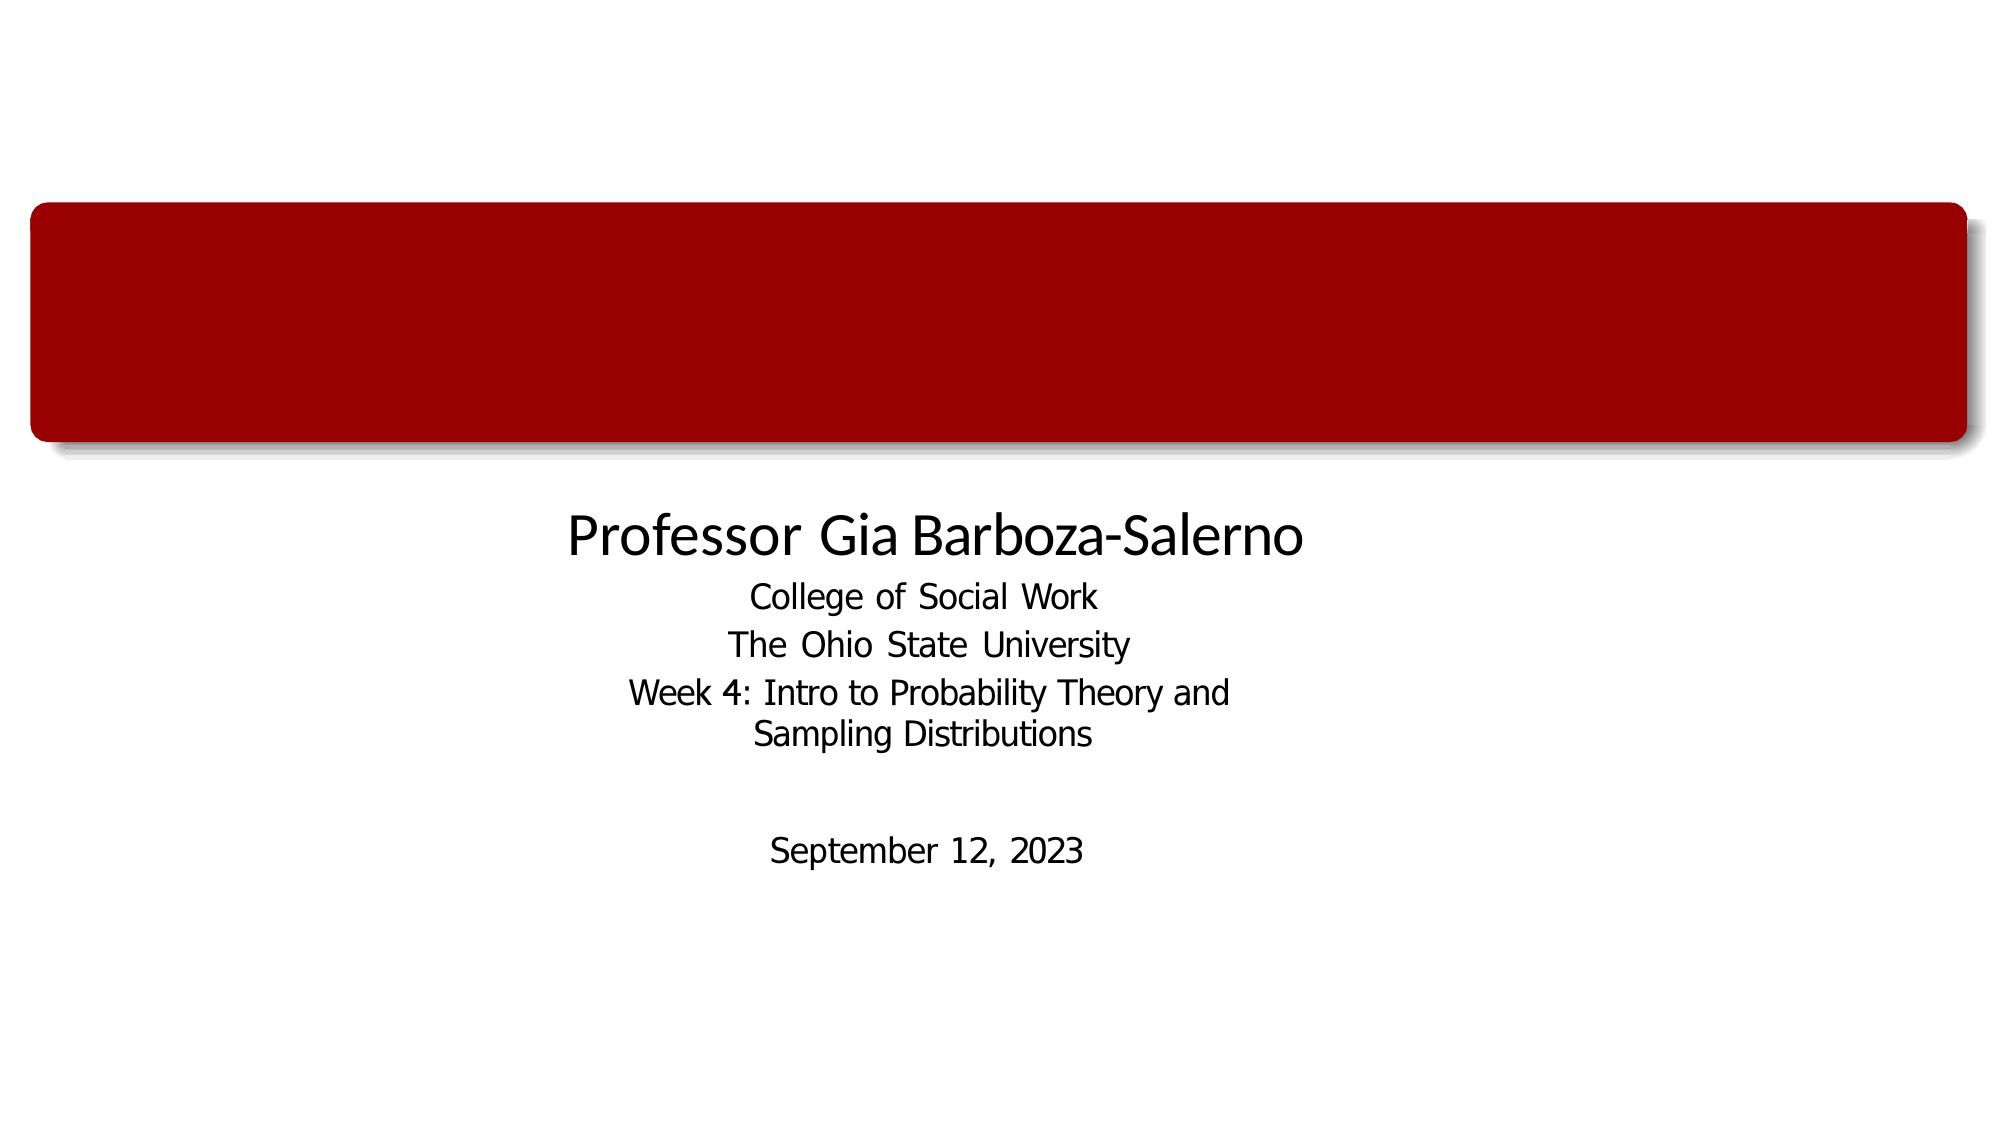

Professor Gia Barboza-Salerno
# Intro to Probability
Week 4
College of Social Work
The Ohio State University
Week 4: Intro to Probability Theory and Sampling Distributions

September 12, 2023
1 / 32